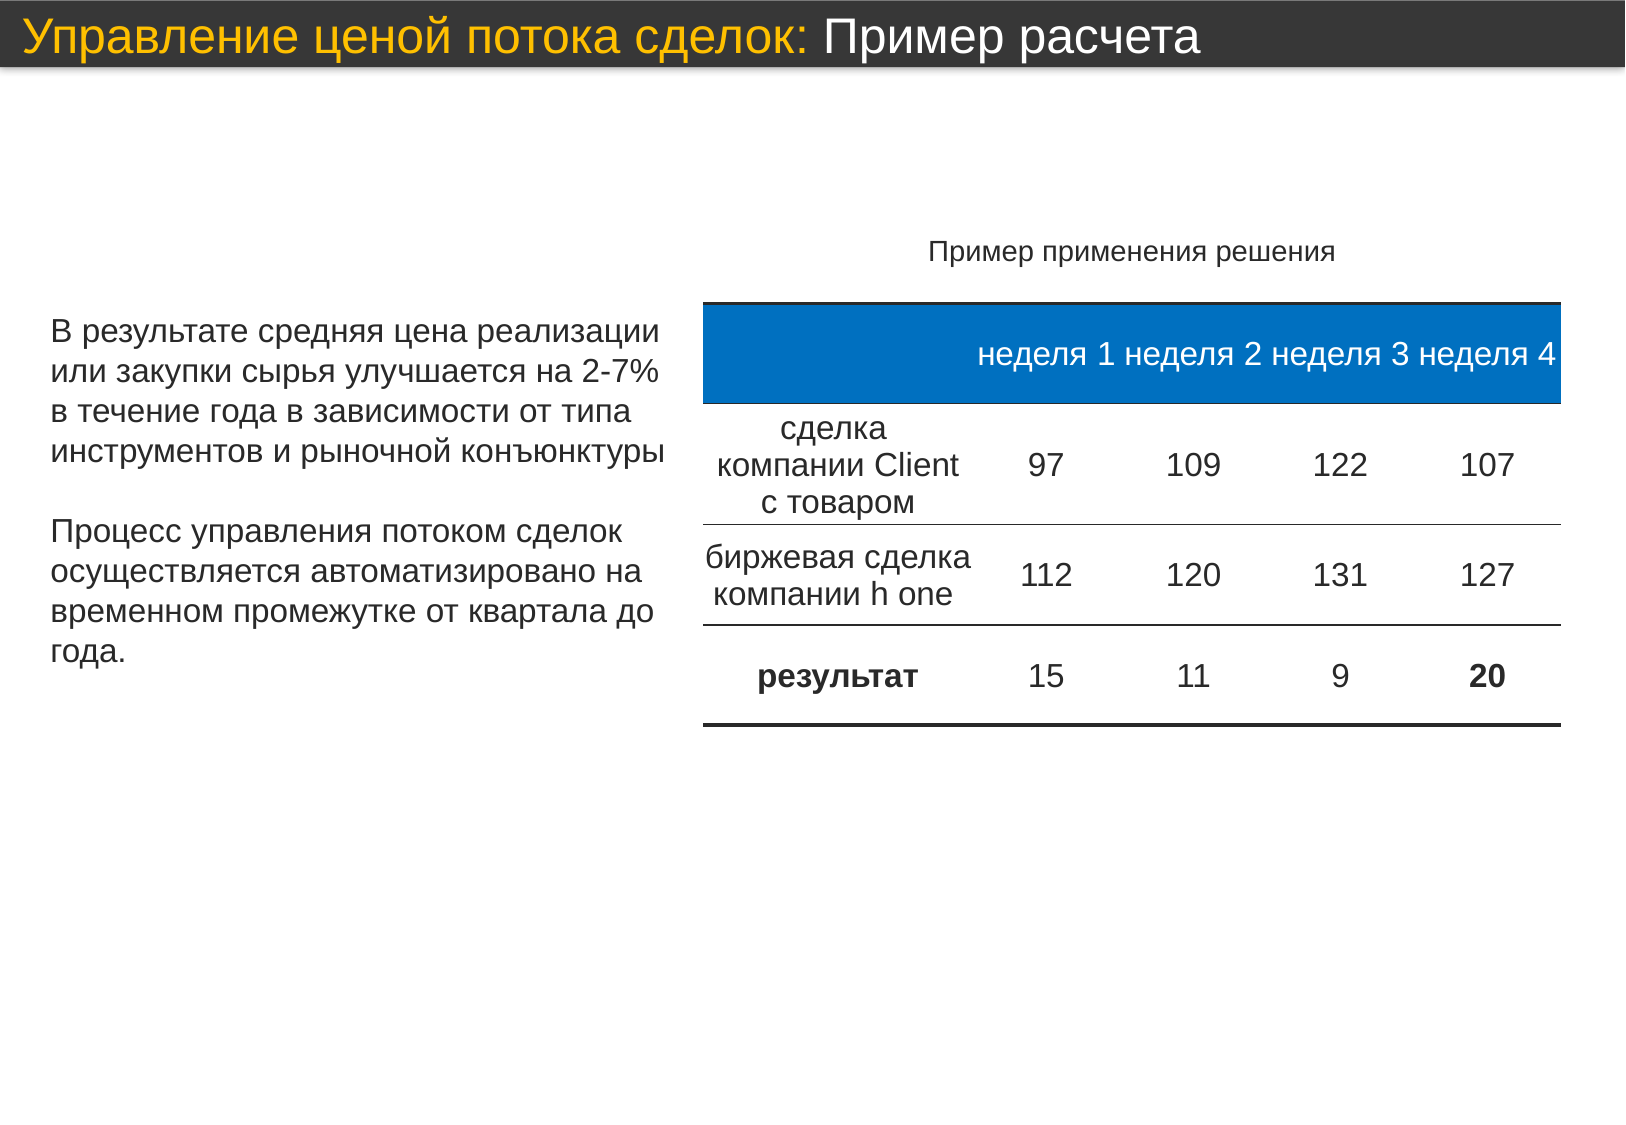

Управление ценой потока сделок: Пример расчета
Пример применения решения
В результате средняя цена реализации или закупки сырья улучшается на 2-7% в течение года в зависимости от типа инструментов и рыночной конъюнктуры

Процесс управления потоком сделок осуществляется автоматизировано на временном промежутке от квартала до года.
|  | неделя 1 | неделя 2 | неделя 3 | неделя 4 |
| --- | --- | --- | --- | --- |
| сделка компании Client с товаром | 97 | 109 | 122 | 107 |
| биржевая сделка компании h one | 112 | 120 | 131 | 127 |
| результат | 15 | 11 | 9 | 20 |